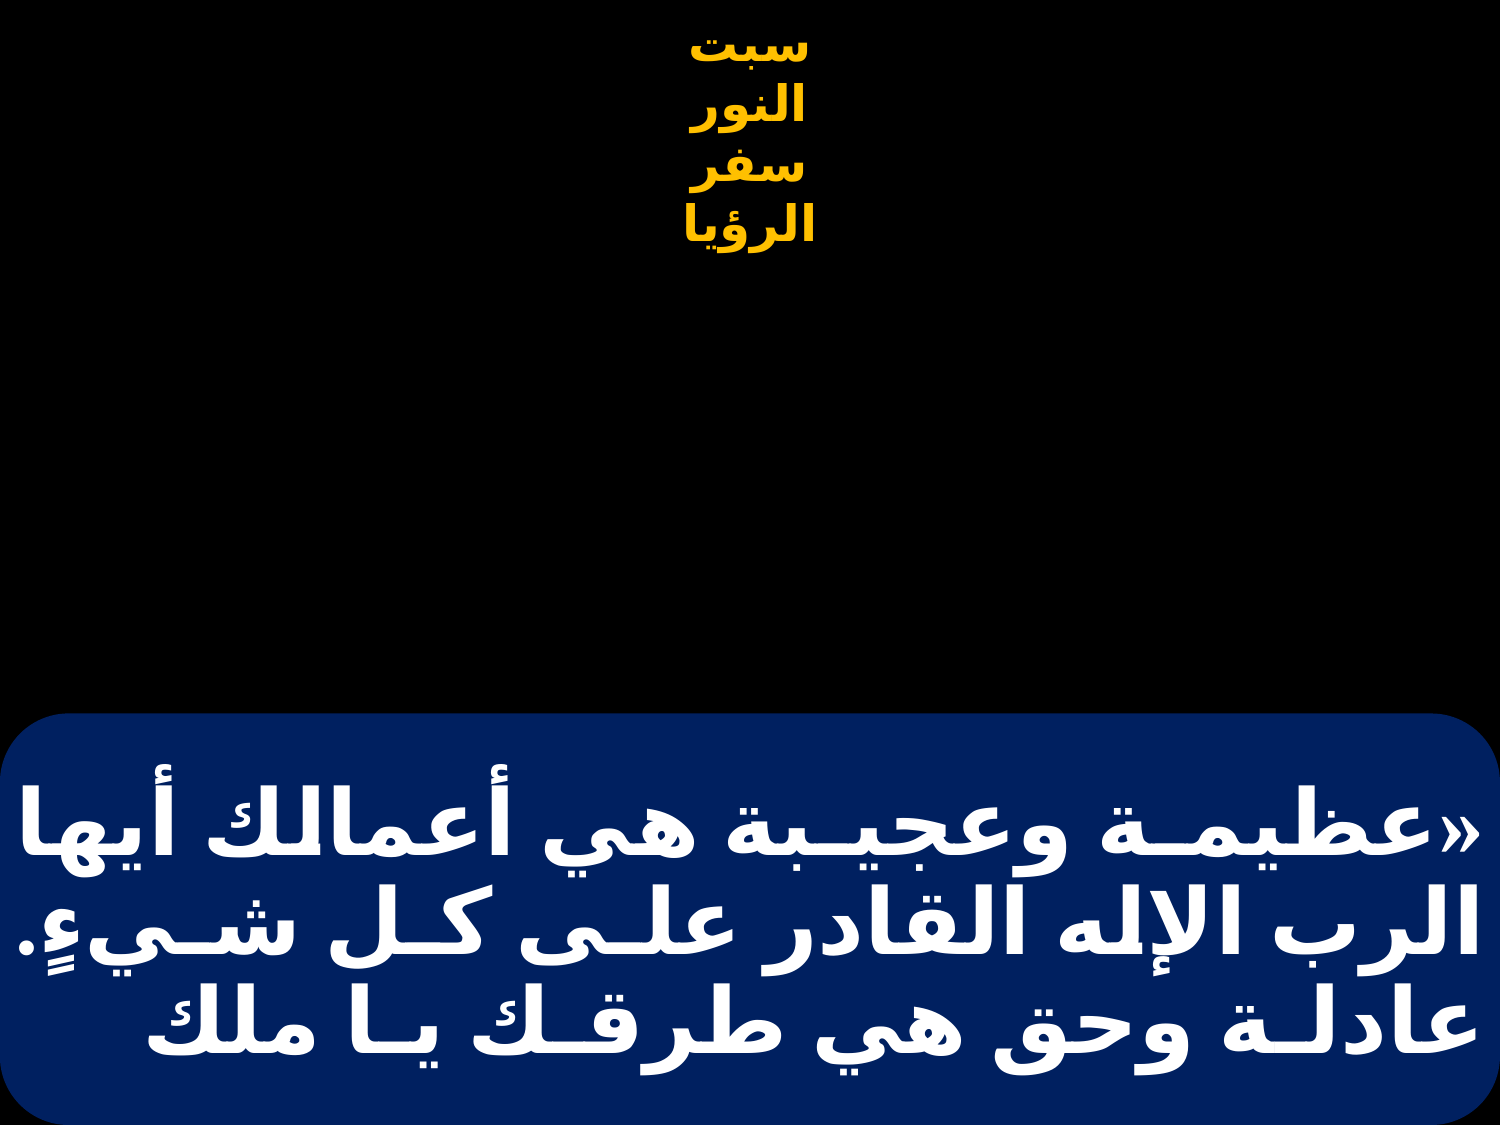

# «عظيمـة وعجيـبة هي أعمالك أيها الرب الإله القادر علـى كـل شـيءٍ. عادلـة وحق هي طرقـك يـا ملك